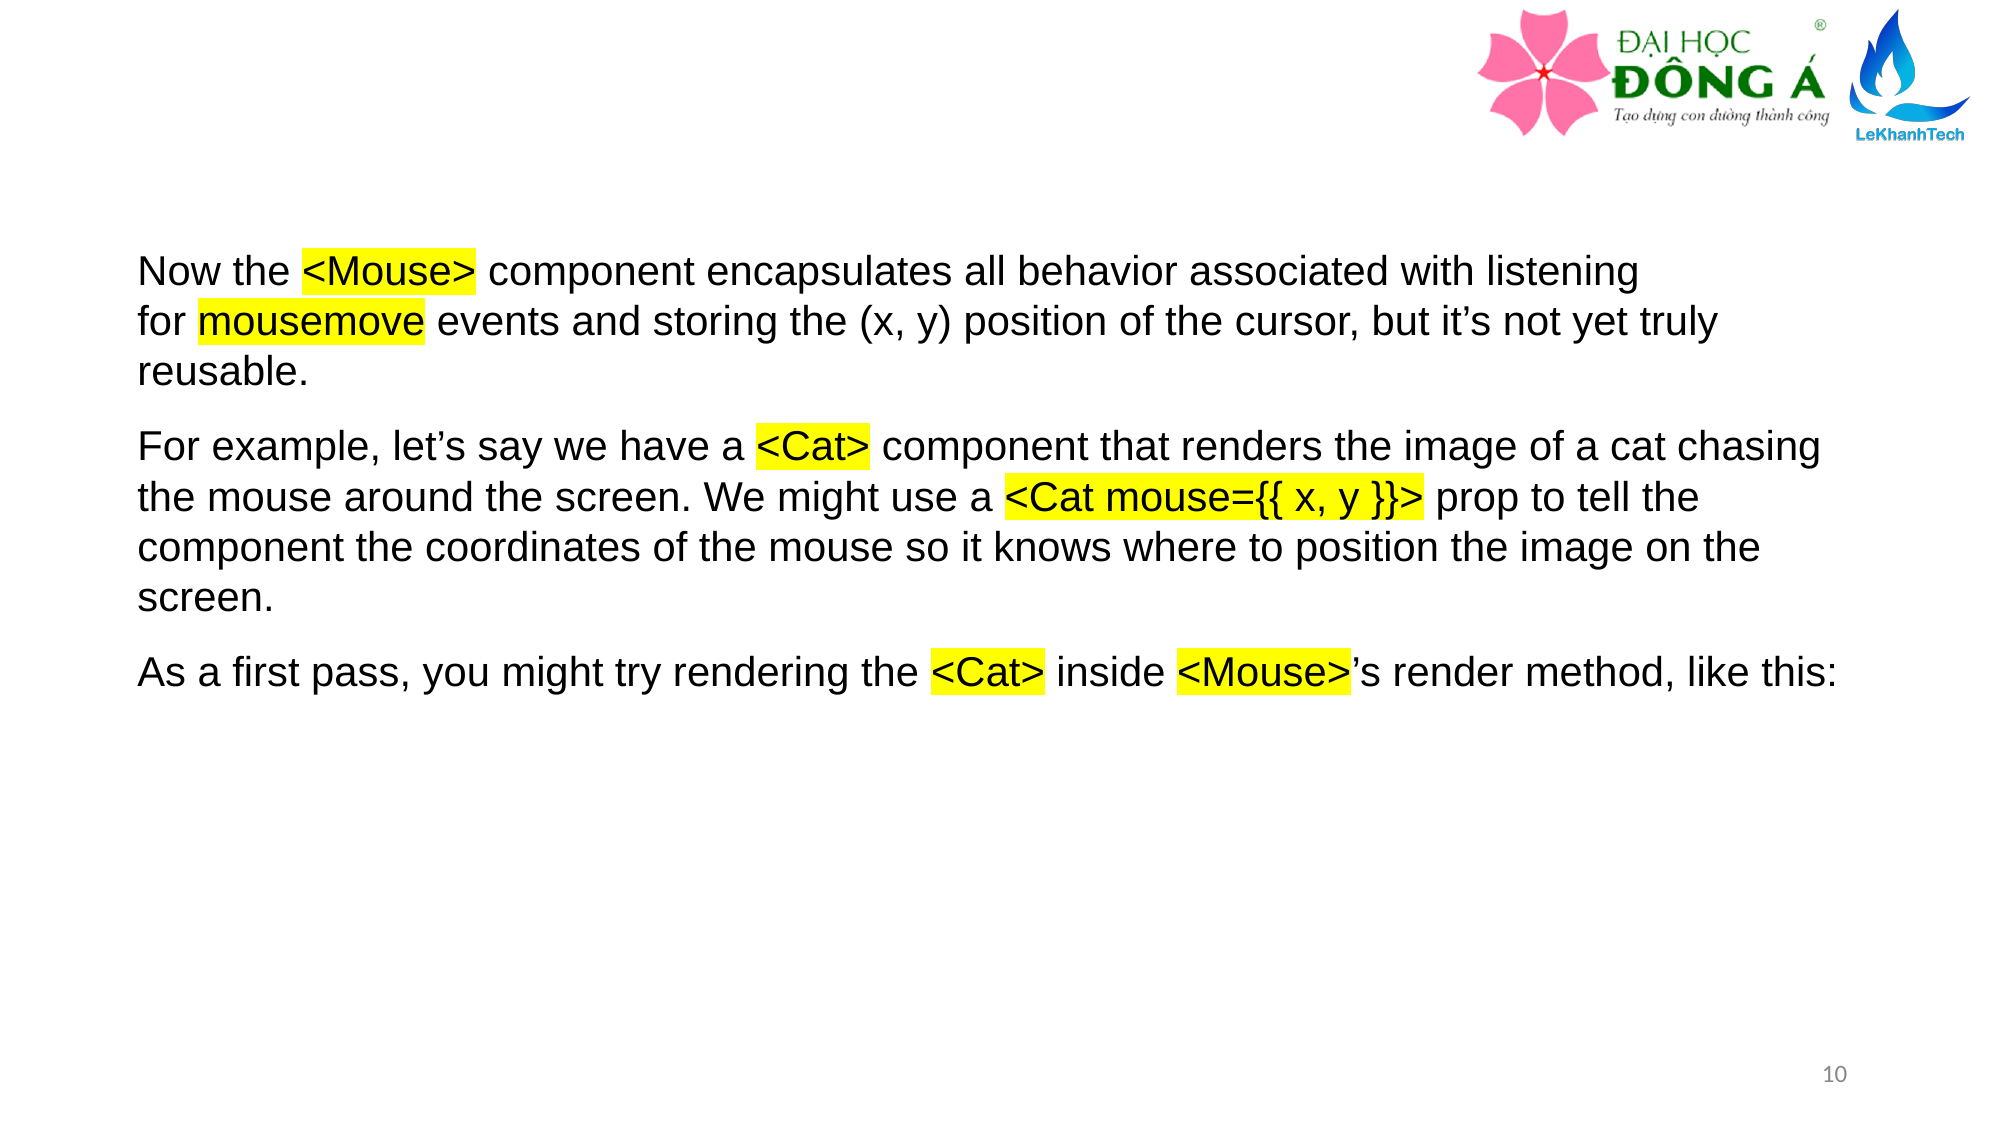

Now the <Mouse> component encapsulates all behavior associated with listening for mousemove events and storing the (x, y) position of the cursor, but it’s not yet truly reusable.
For example, let’s say we have a <Cat> component that renders the image of a cat chasing the mouse around the screen. We might use a <Cat mouse={{ x, y }}> prop to tell the component the coordinates of the mouse so it knows where to position the image on the screen.
As a first pass, you might try rendering the <Cat> inside <Mouse>’s render method, like this:
10